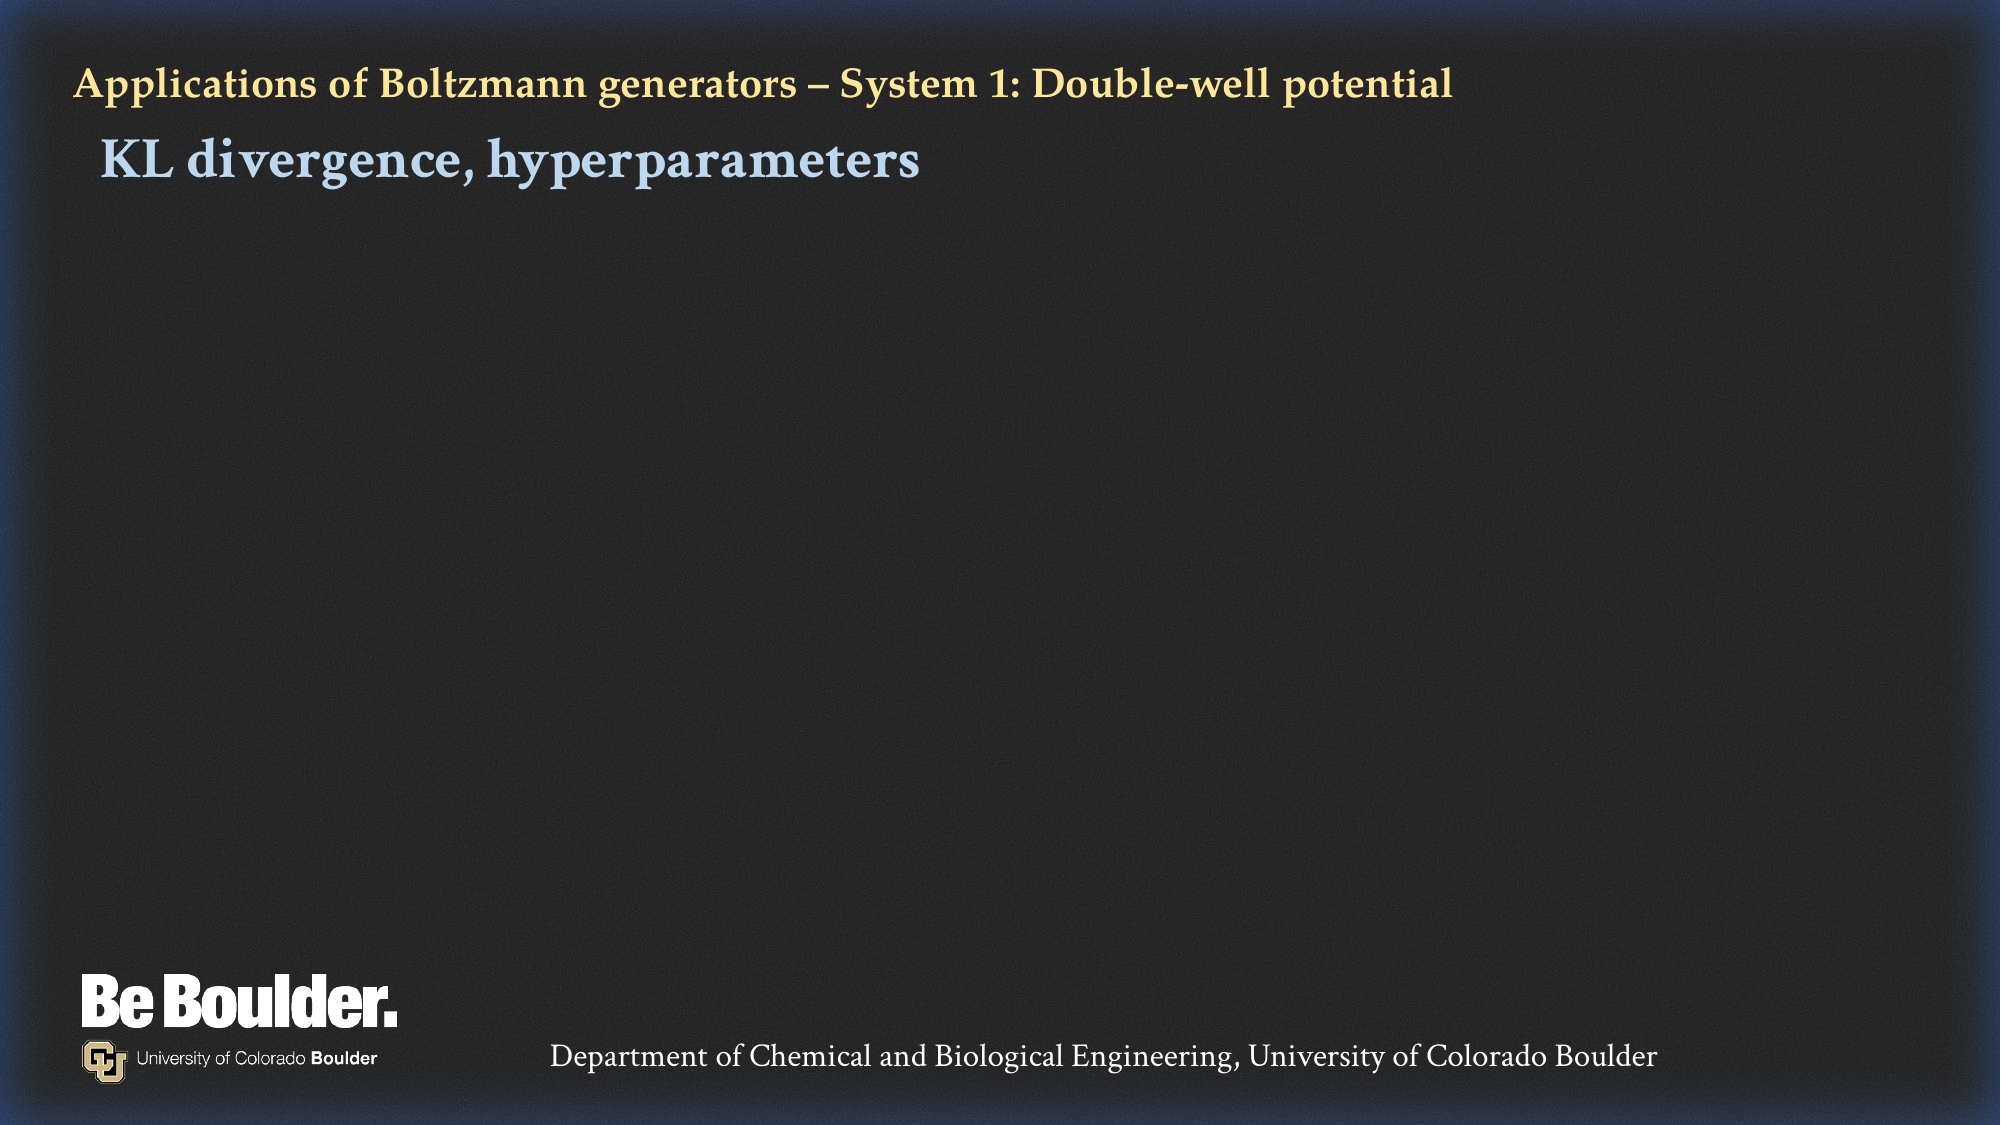

Applications of Boltzmann generators – System 1: Double-well potential
KL divergence, hyperparameters